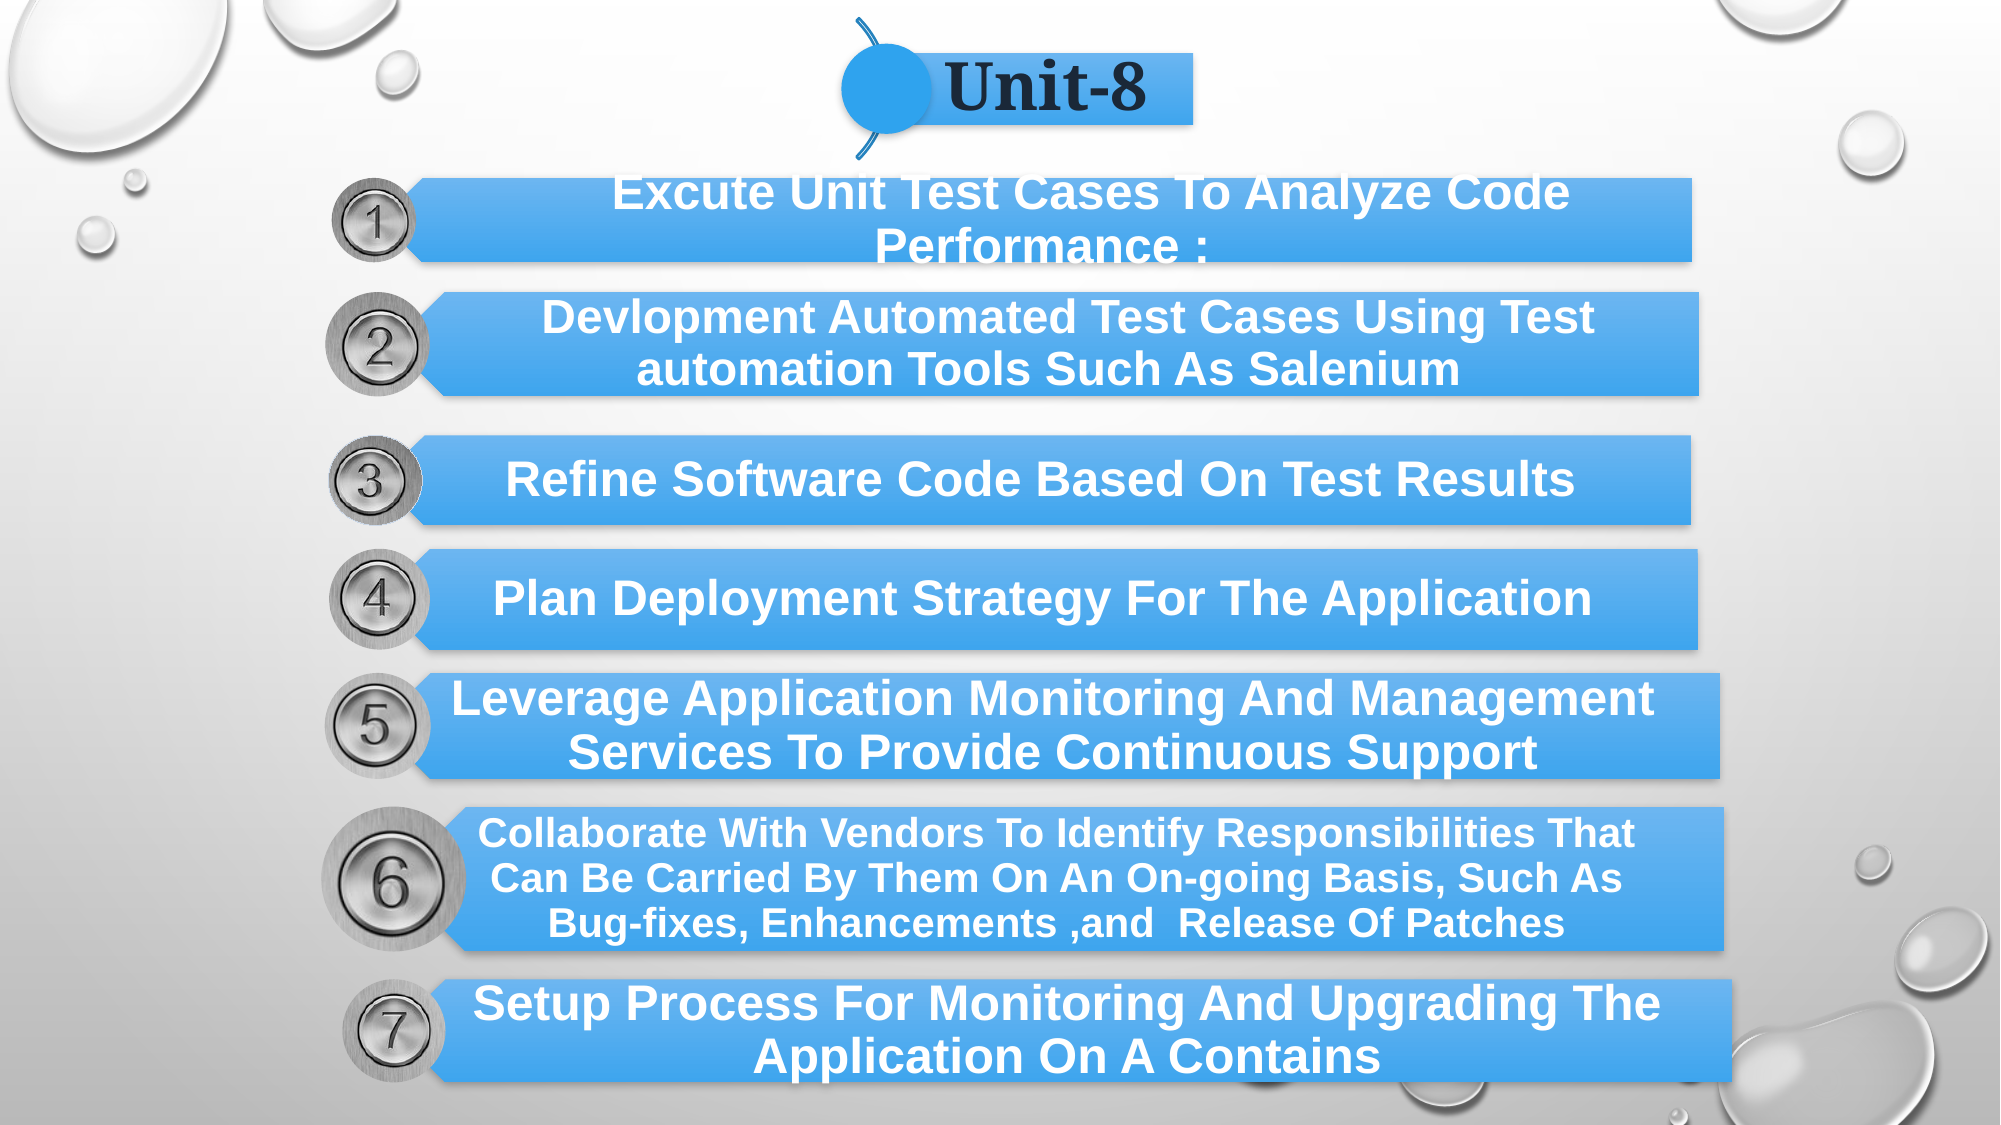

Unit-8
       Excute Unit Test Cases To Analyze Code Performance :
   Devlopment Automated Test Cases Using Test automation Tools Such As Salenium
Refine Software Code Based On Test Results
Plan Deployment Strategy For The Application
Leverage Application Monitoring And Management Services To Provide Continuous Support
Collaborate With Vendors To Identify Responsibilities That Can Be Carried By Them On An On-going Basis, Such As Bug-fixes, Enhancements ,and  Release Of Patches
Setup Process For Monitoring And Upgrading The Application On A Contains